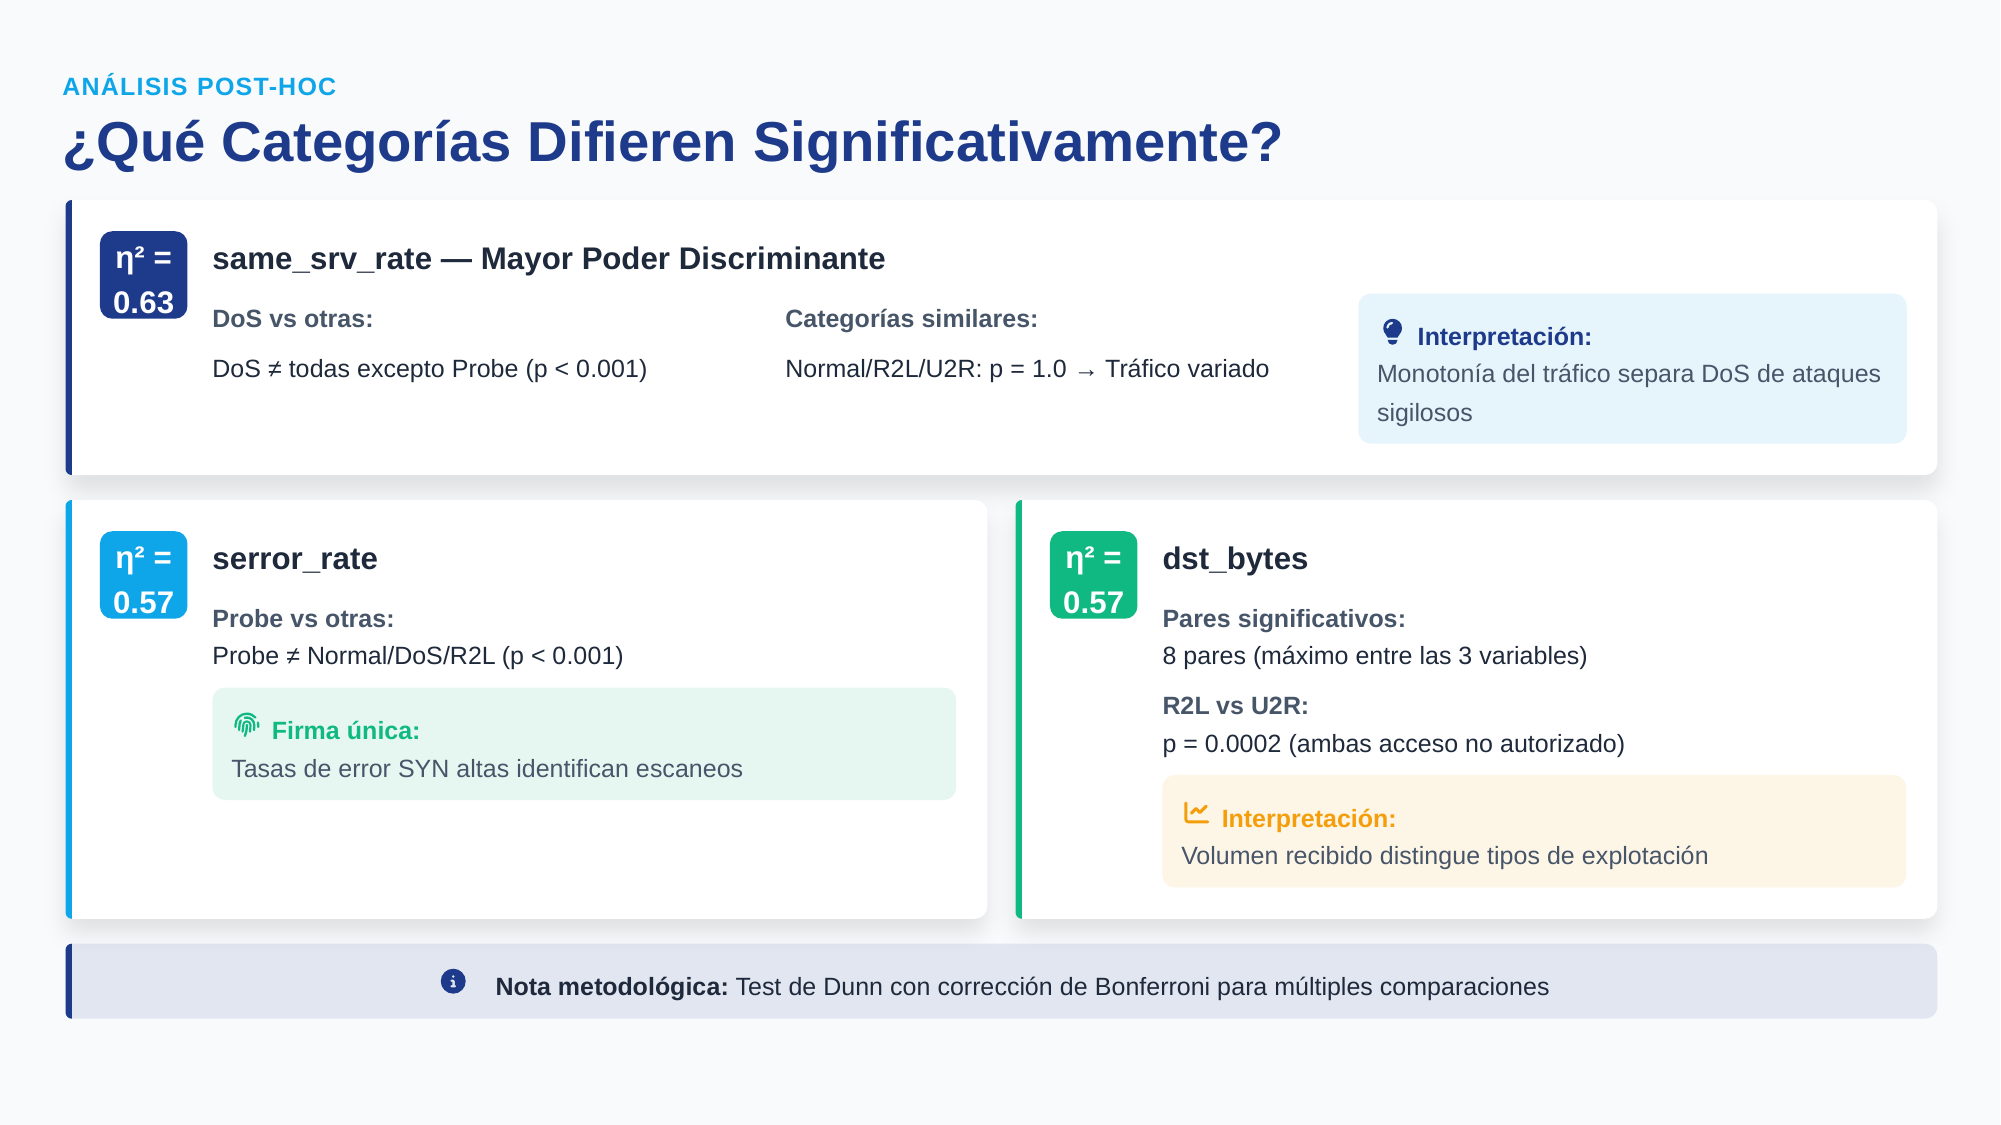

ANÁLISIS POST-HOC
¿Qué Categorías Difieren Significativamente?

η² = 0.63

same_srv_rate — Mayor Poder Discriminante
DoS vs otras:
Categorías similares:

Interpretación:

DoS ≠ todas excepto Probe (p < 0.001)
Normal/R2L/U2R: p = 1.0 → Tráfico variado
Monotonía del tráfico separa DoS de ataques sigilosos

η² = 0.57

serror_rate
η² = 0.57

dst_bytes
Probe vs otras:
Pares significativos:
Probe ≠ Normal/DoS/R2L (p < 0.001)
8 pares (máximo entre las 3 variables)
R2L vs U2R:

Firma única:

p = 0.0002 (ambas acceso no autorizado)
Tasas de error SYN altas identifican escaneos

Interpretación:

Volumen recibido distingue tipos de explotación

Nota metodológica: Test de Dunn con corrección de Bonferroni para múltiples comparaciones